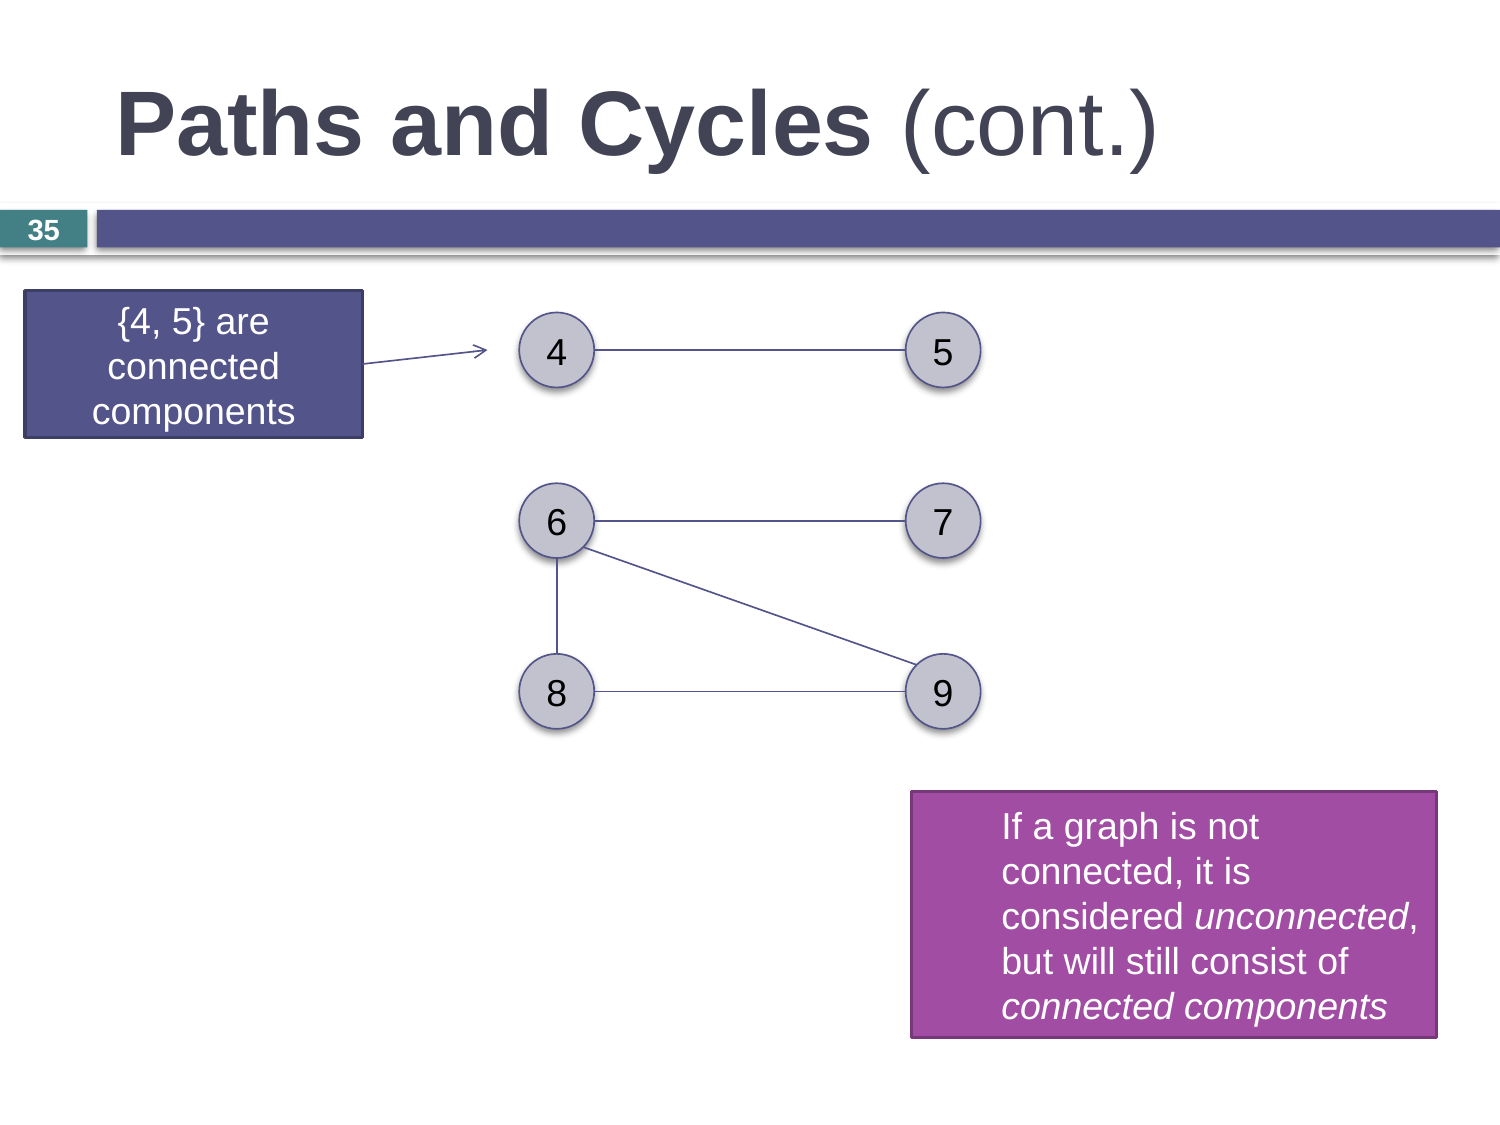

# Paths and Cycles (cont.)
35
{4, 5} are connected components
4
5
6
7
8
9
If a graph is not connected, it is considered unconnected, but will still consist of connected components